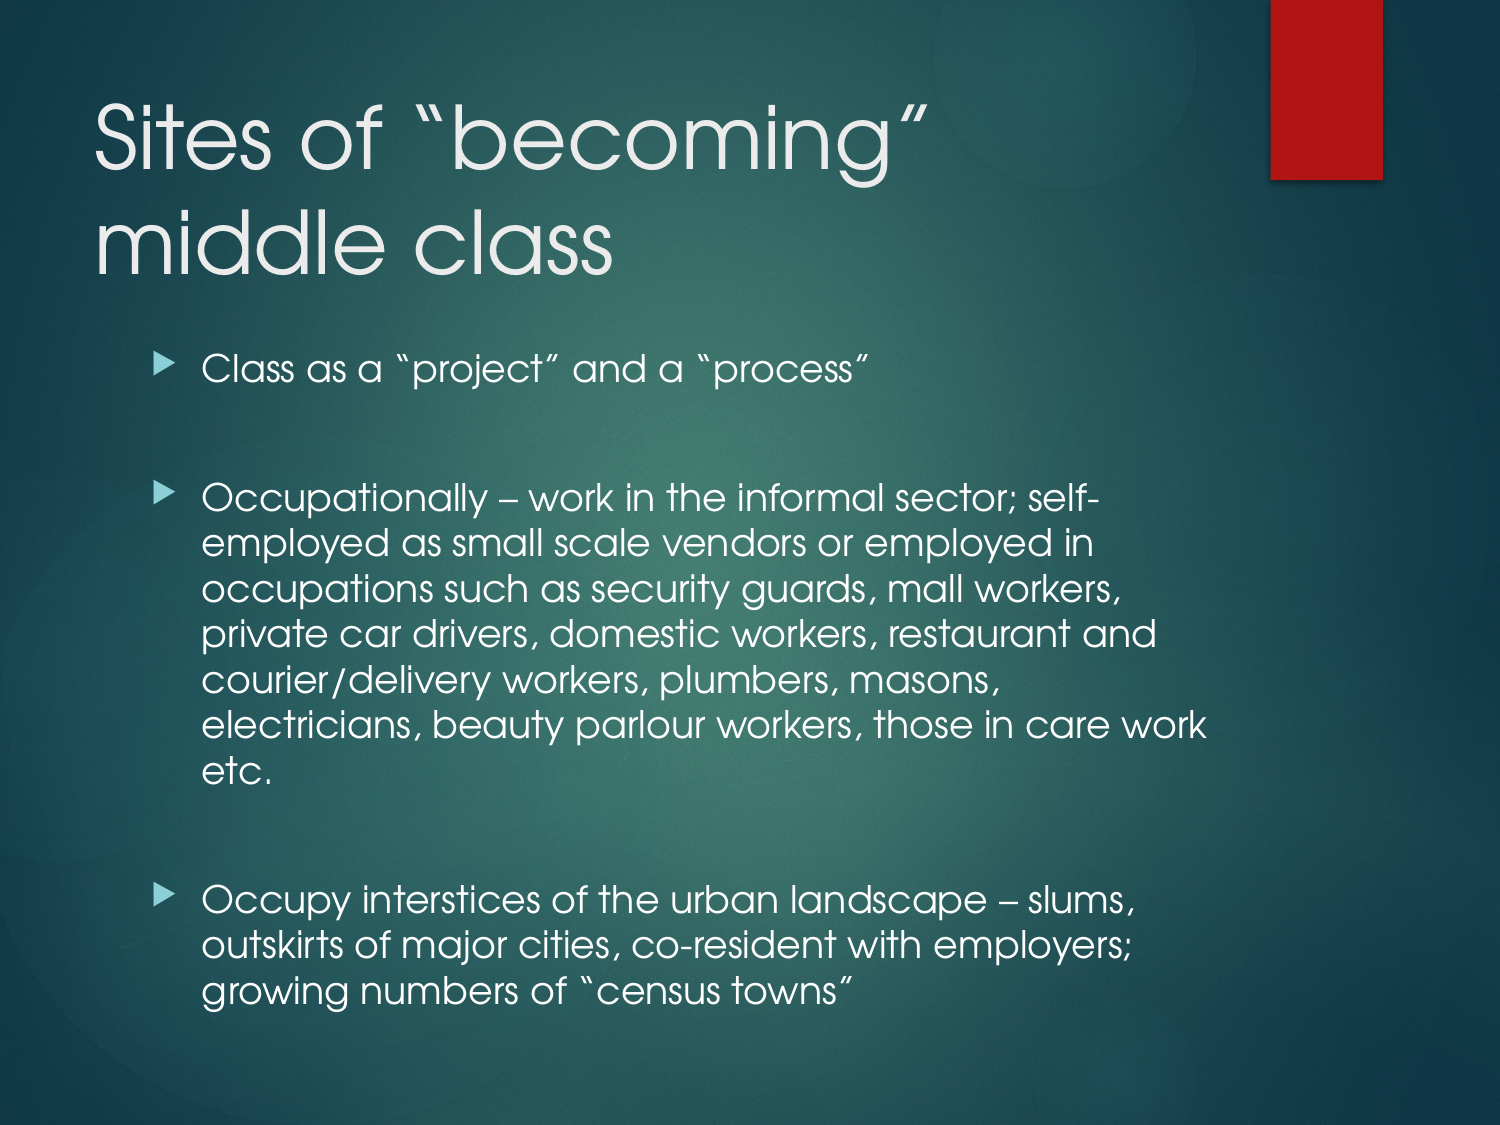

# Sites of “becoming” middle class
Class as a “project” and a “process”

Occupationally – work in the informal sector; self-employed as small scale vendors or employed in occupations such as security guards, mall workers, private car drivers, domestic workers, restaurant and courier/delivery workers, plumbers, masons, electricians, beauty parlour workers, those in care work etc.

Occupy interstices of the urban landscape – slums, outskirts of major cities, co-resident with employers; growing numbers of “census towns”